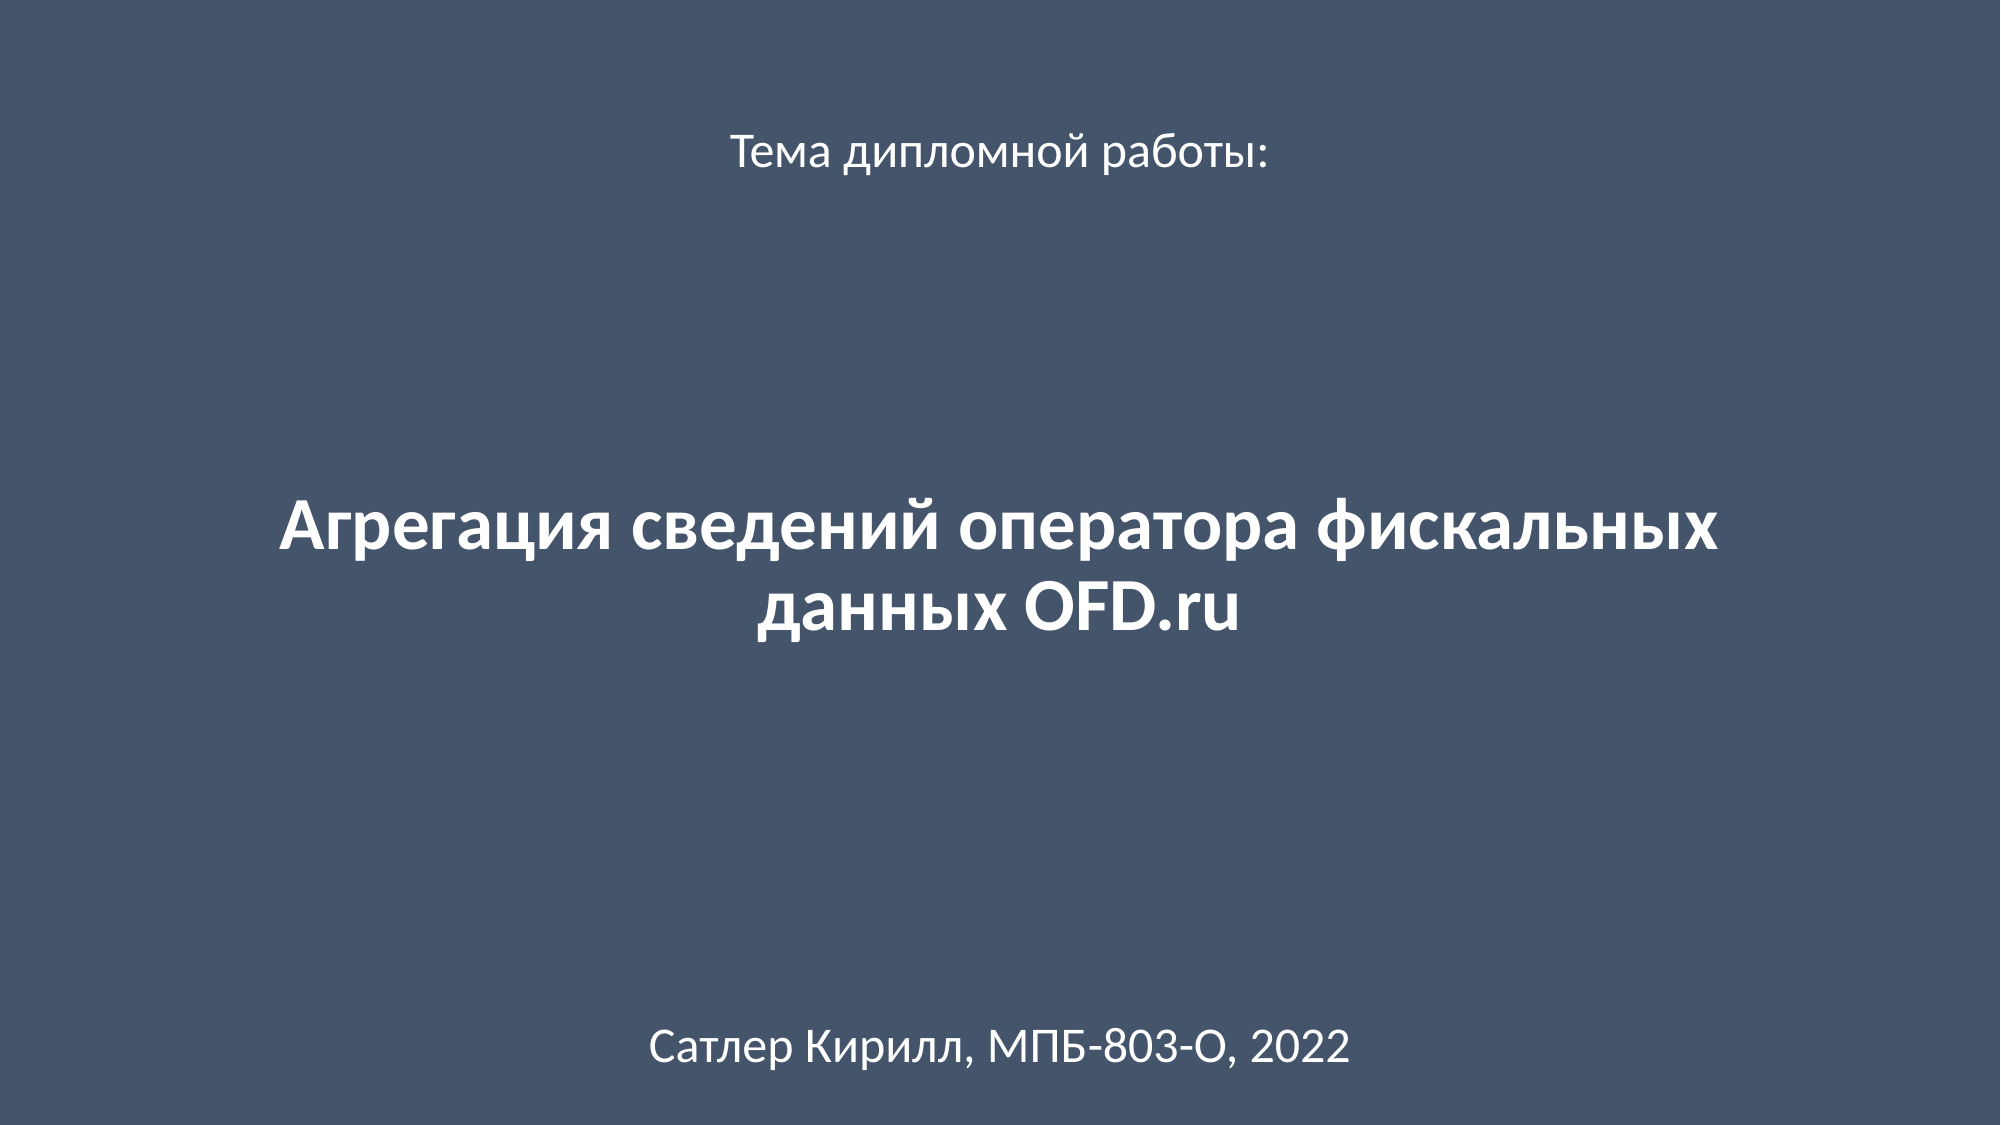

# Тема дипломной работы:
Агрегация сведений оператора фискальных данных OFD.ru
Сатлер Кирилл, МПБ-803-О, 2022